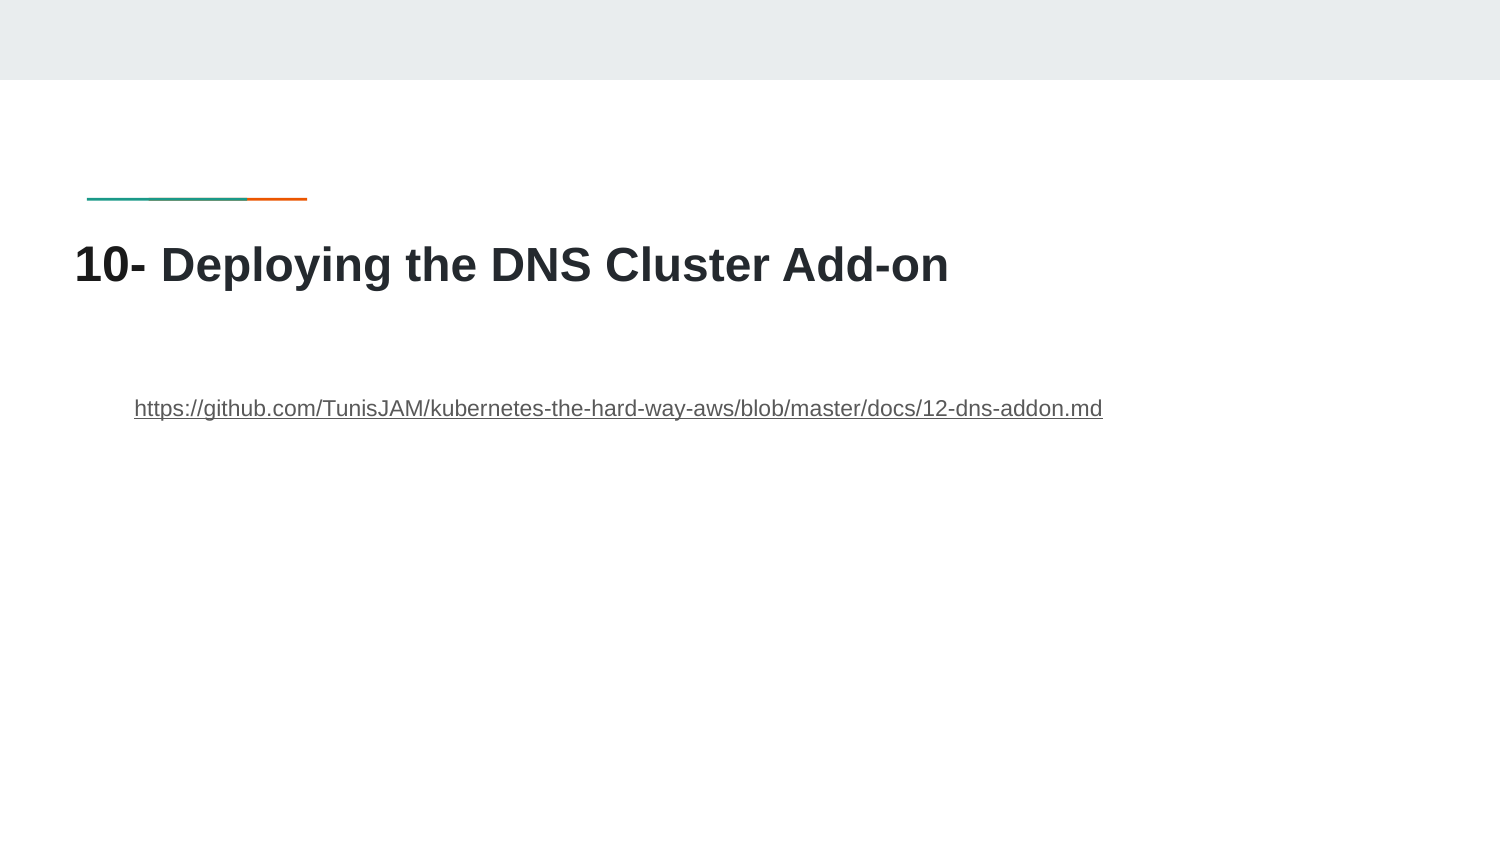

# 10- Deploying the DNS Cluster Add-on

https://github.com/TunisJAM/kubernetes-the-hard-way-aws/blob/master/docs/12-dns-addon.md